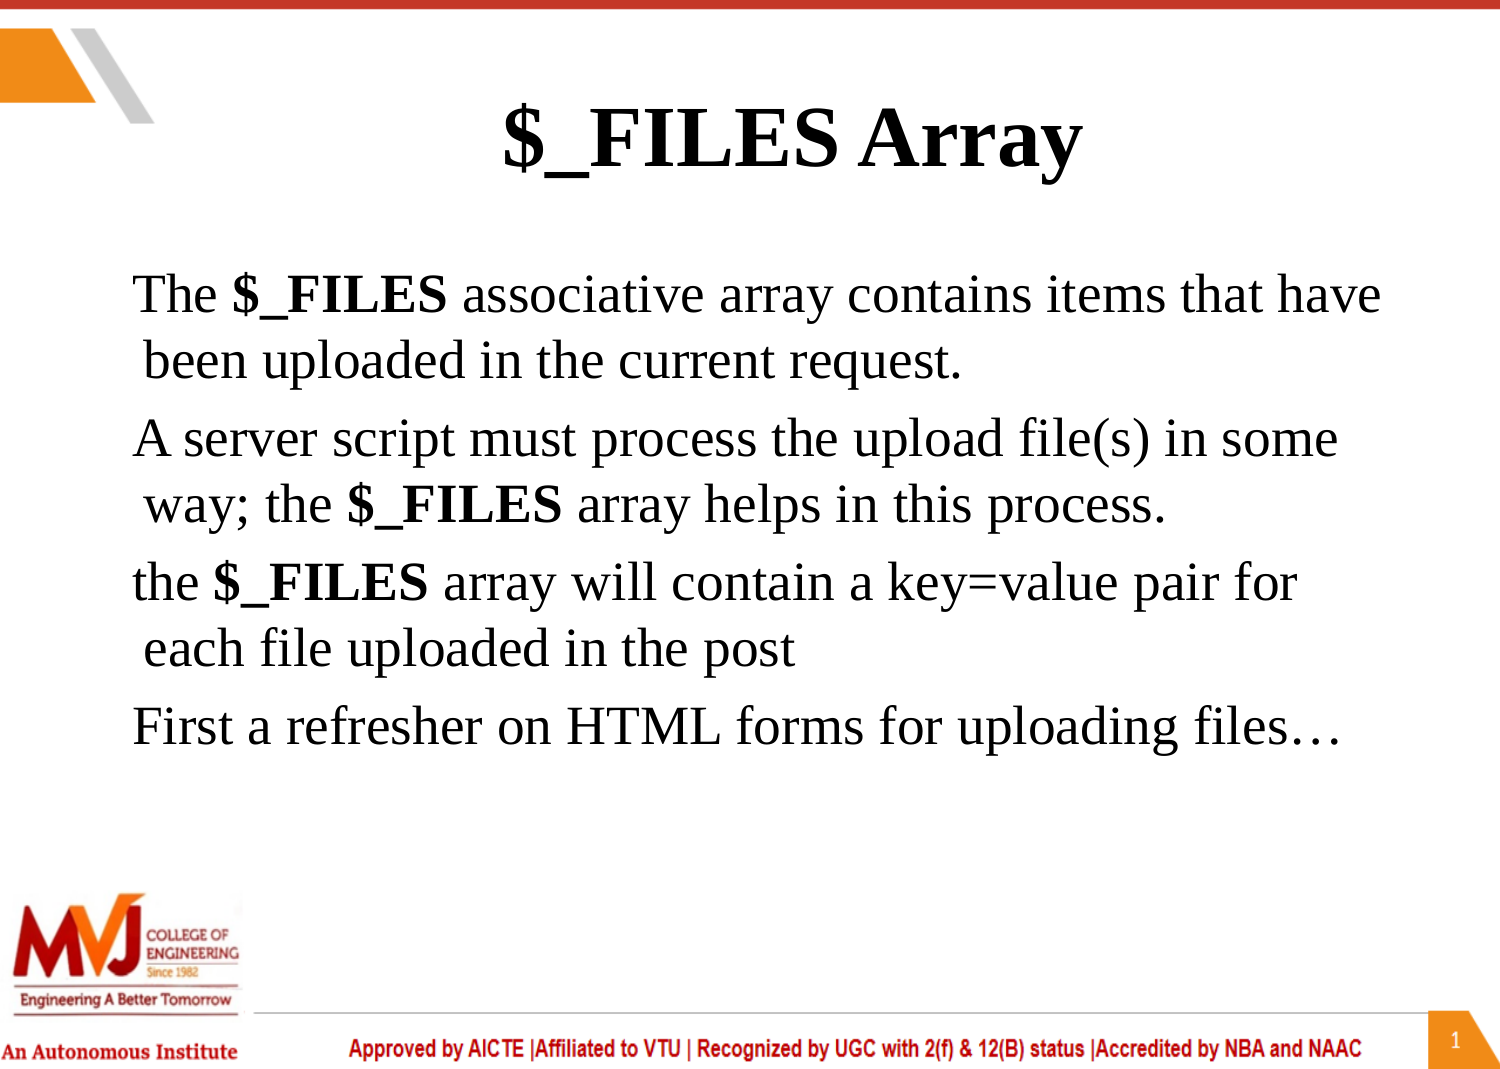

# $_FILES Array
   The $_FILES associative array contains items that have been uploaded in the current request.
   A server script must process the upload file(s) in some way; the $_FILES array helps in this process.
   the $_FILES array will contain a key=value pair for each file uploaded in the post
   First a refresher on HTML forms for uploading files…